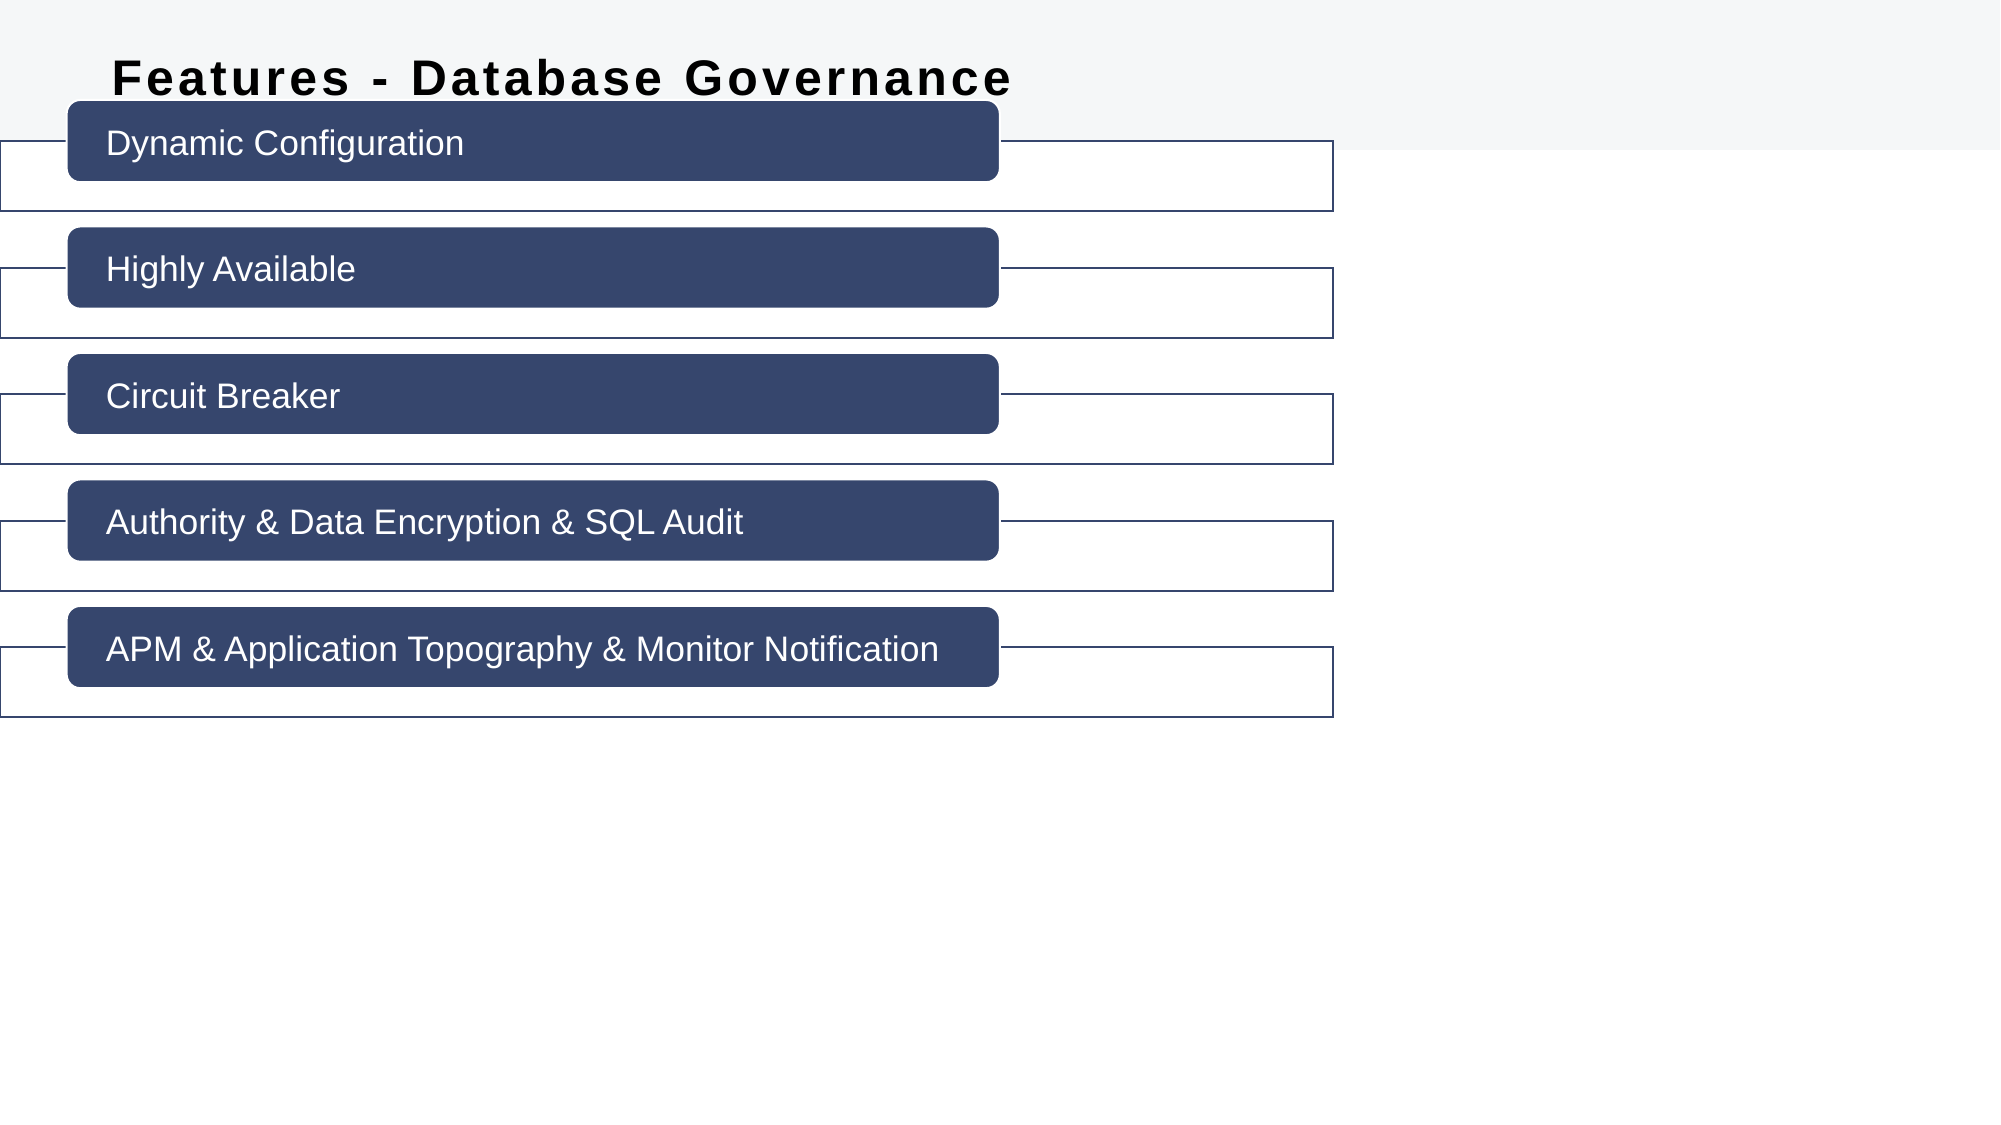

# Features - Database Governance

Dynamic Configuration

Highly Available

Circuit Breaker

Authority & Data Encryption & SQL Audit

APM & Application Topography & Monitor Notification